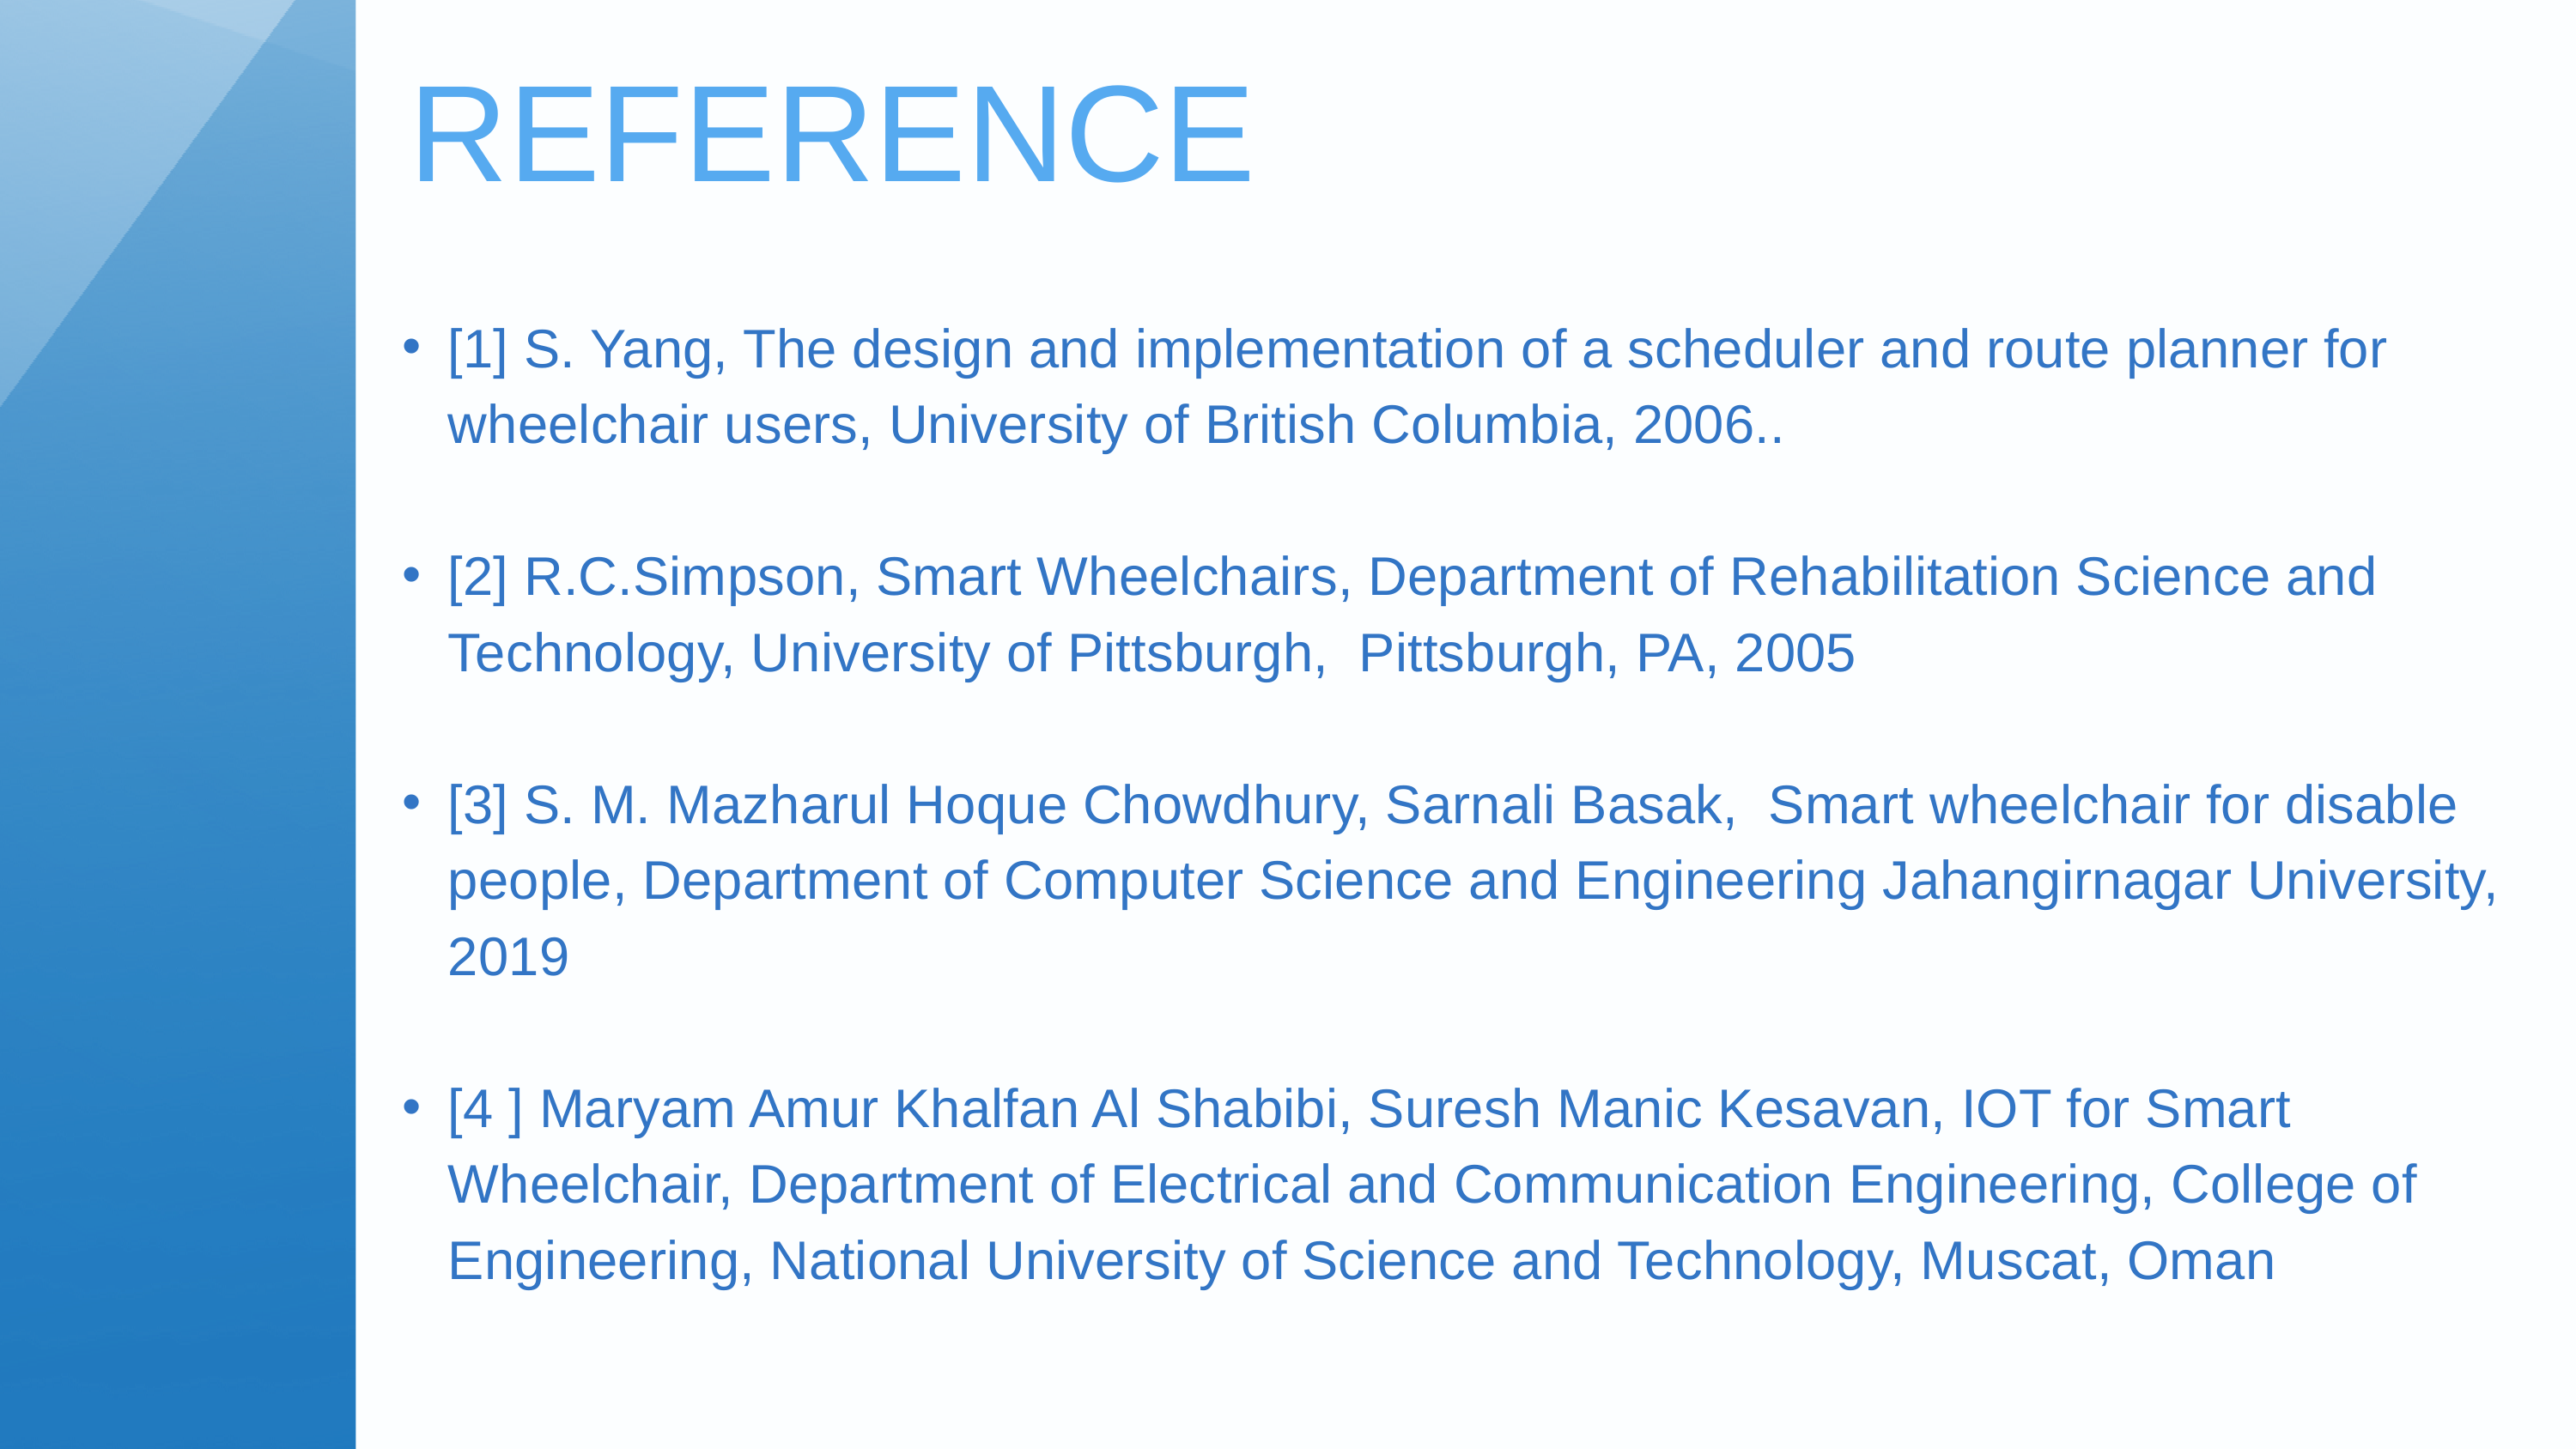

REFERENCE
[1] S. Yang, The design and implementation of a scheduler and route planner for wheelchair users, University of British Columbia, 2006..

[2] R.C.Simpson, Smart Wheelchairs, Department of Rehabilitation Science and Technology, University of Pittsburgh,  Pittsburgh, PA, 2005

[3] S. M. Mazharul Hoque Chowdhury, Sarnali Basak,  Smart wheelchair for disable people, Department of Computer Science and Engineering Jahangirnagar University, 2019

[4 ] Maryam Amur Khalfan Al Shabibi, Suresh Manic Kesavan, IOT for Smart Wheelchair, Department of Electrical and Communication Engineering, College of Engineering, National University of Science and Technology, Muscat, Oman